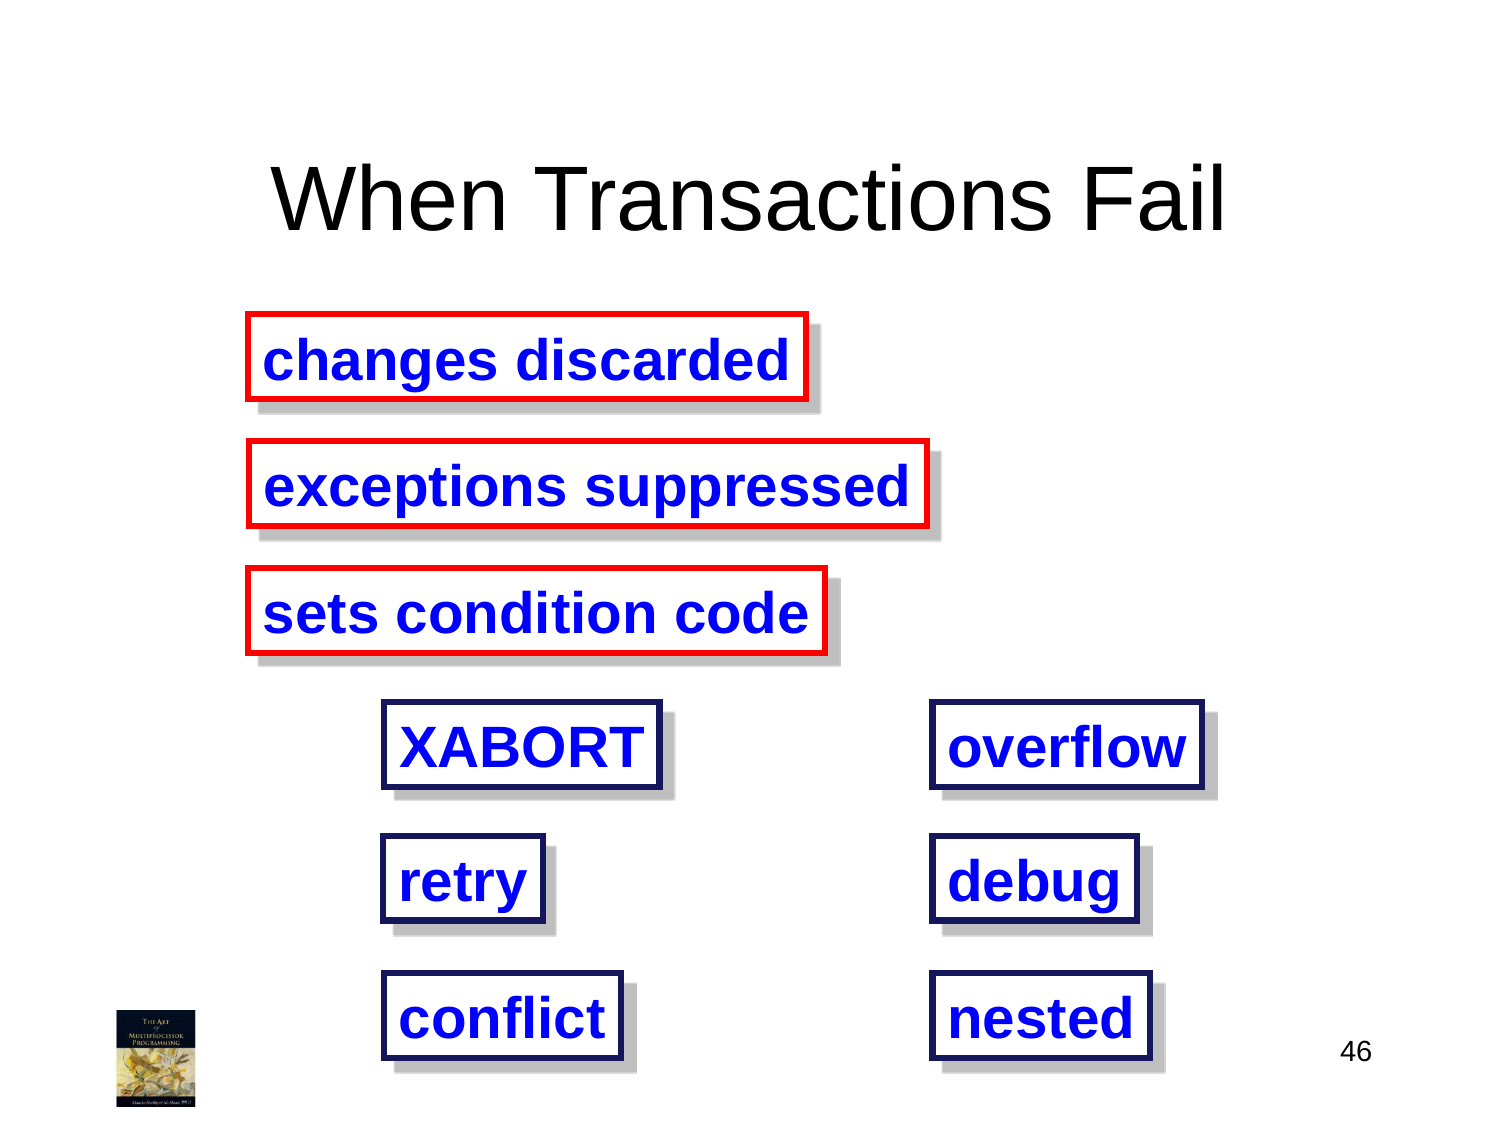

# When Transactions Fail
changes discarded
exceptions suppressed
sets condition code
XABORT
overflow
retry
debug
conflict
nested
46